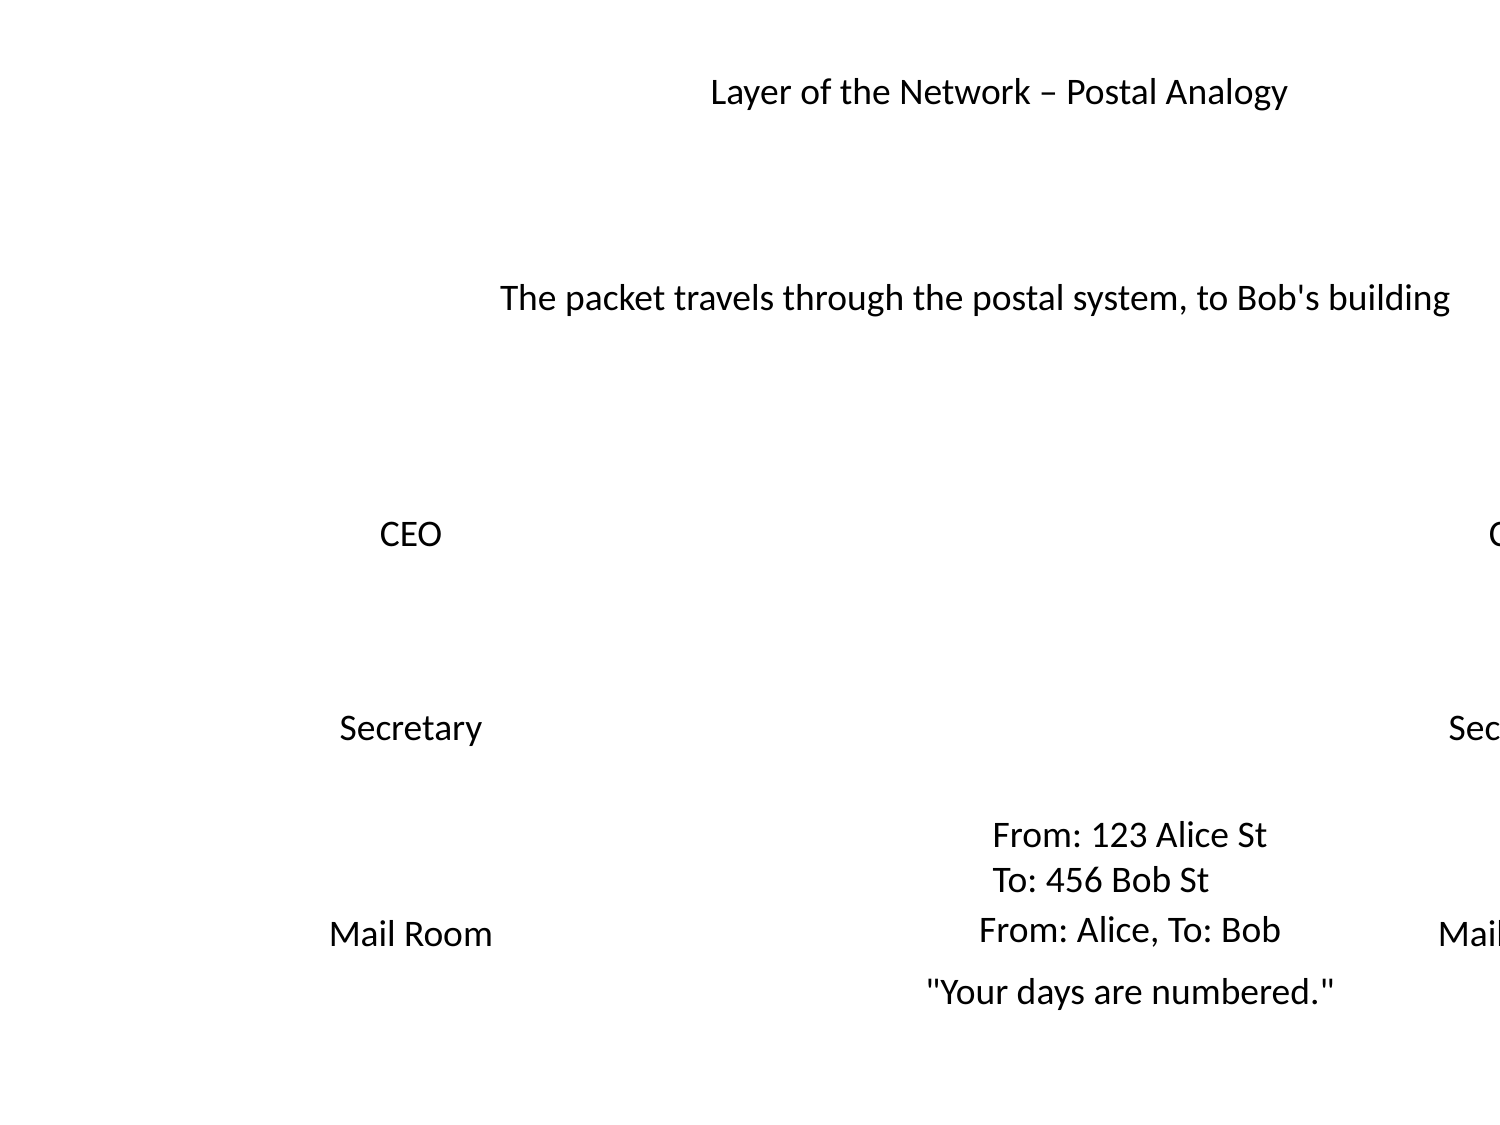

Layer of the Network – Postal Analogy
The packet travels through the postal system, to Bob's building
CEO
CEO
Secretary
Secretary
From: 123 Alice St
To: 456 Bob St
From: Alice, To: Bob
Mail Room
Mail Room
"Your days are numbered."